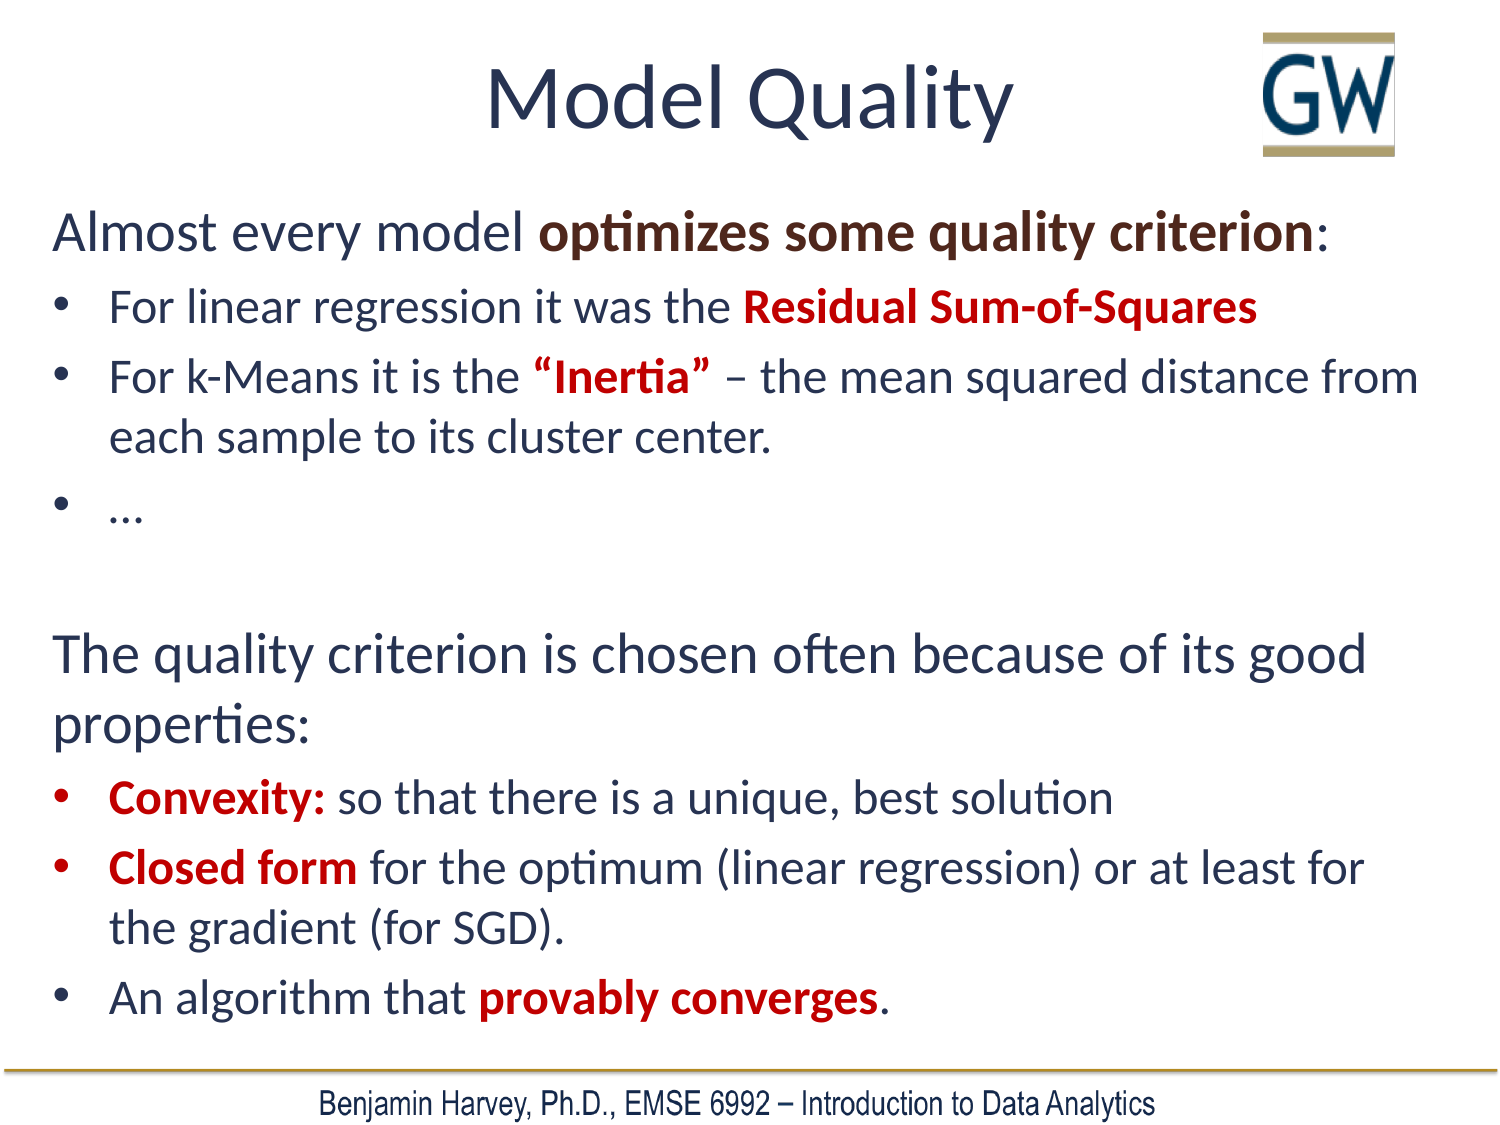

# Model Quality
Almost every model optimizes some quality criterion:
For linear regression it was the Residual Sum-of-Squares
For k-Means it is the “Inertia” – the mean squared distance from each sample to its cluster center.
…

The quality criterion is chosen often because of its good properties:
Convexity: so that there is a unique, best solution
Closed form for the optimum (linear regression) or at least for the gradient (for SGD).
An algorithm that provably converges.